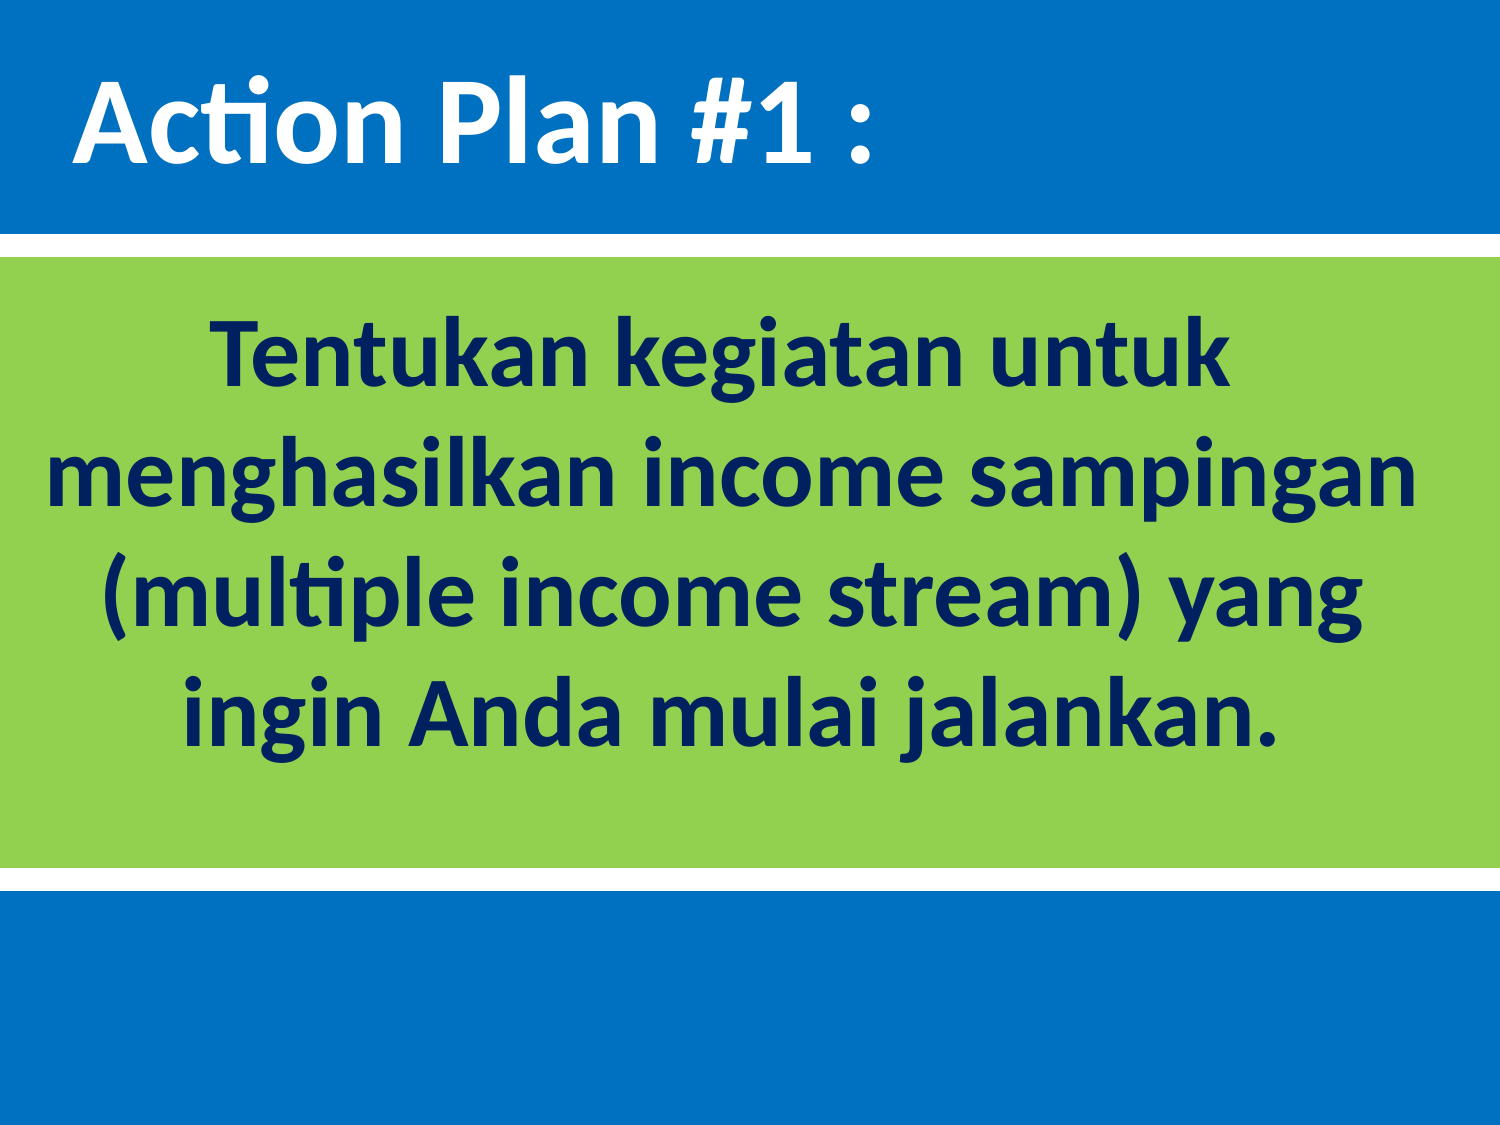

Action Plan #1 :

Tentukan kegiatan untuk  menghasilkan income sampingan (multiple income stream) yang ingin Anda mulai jalankan.